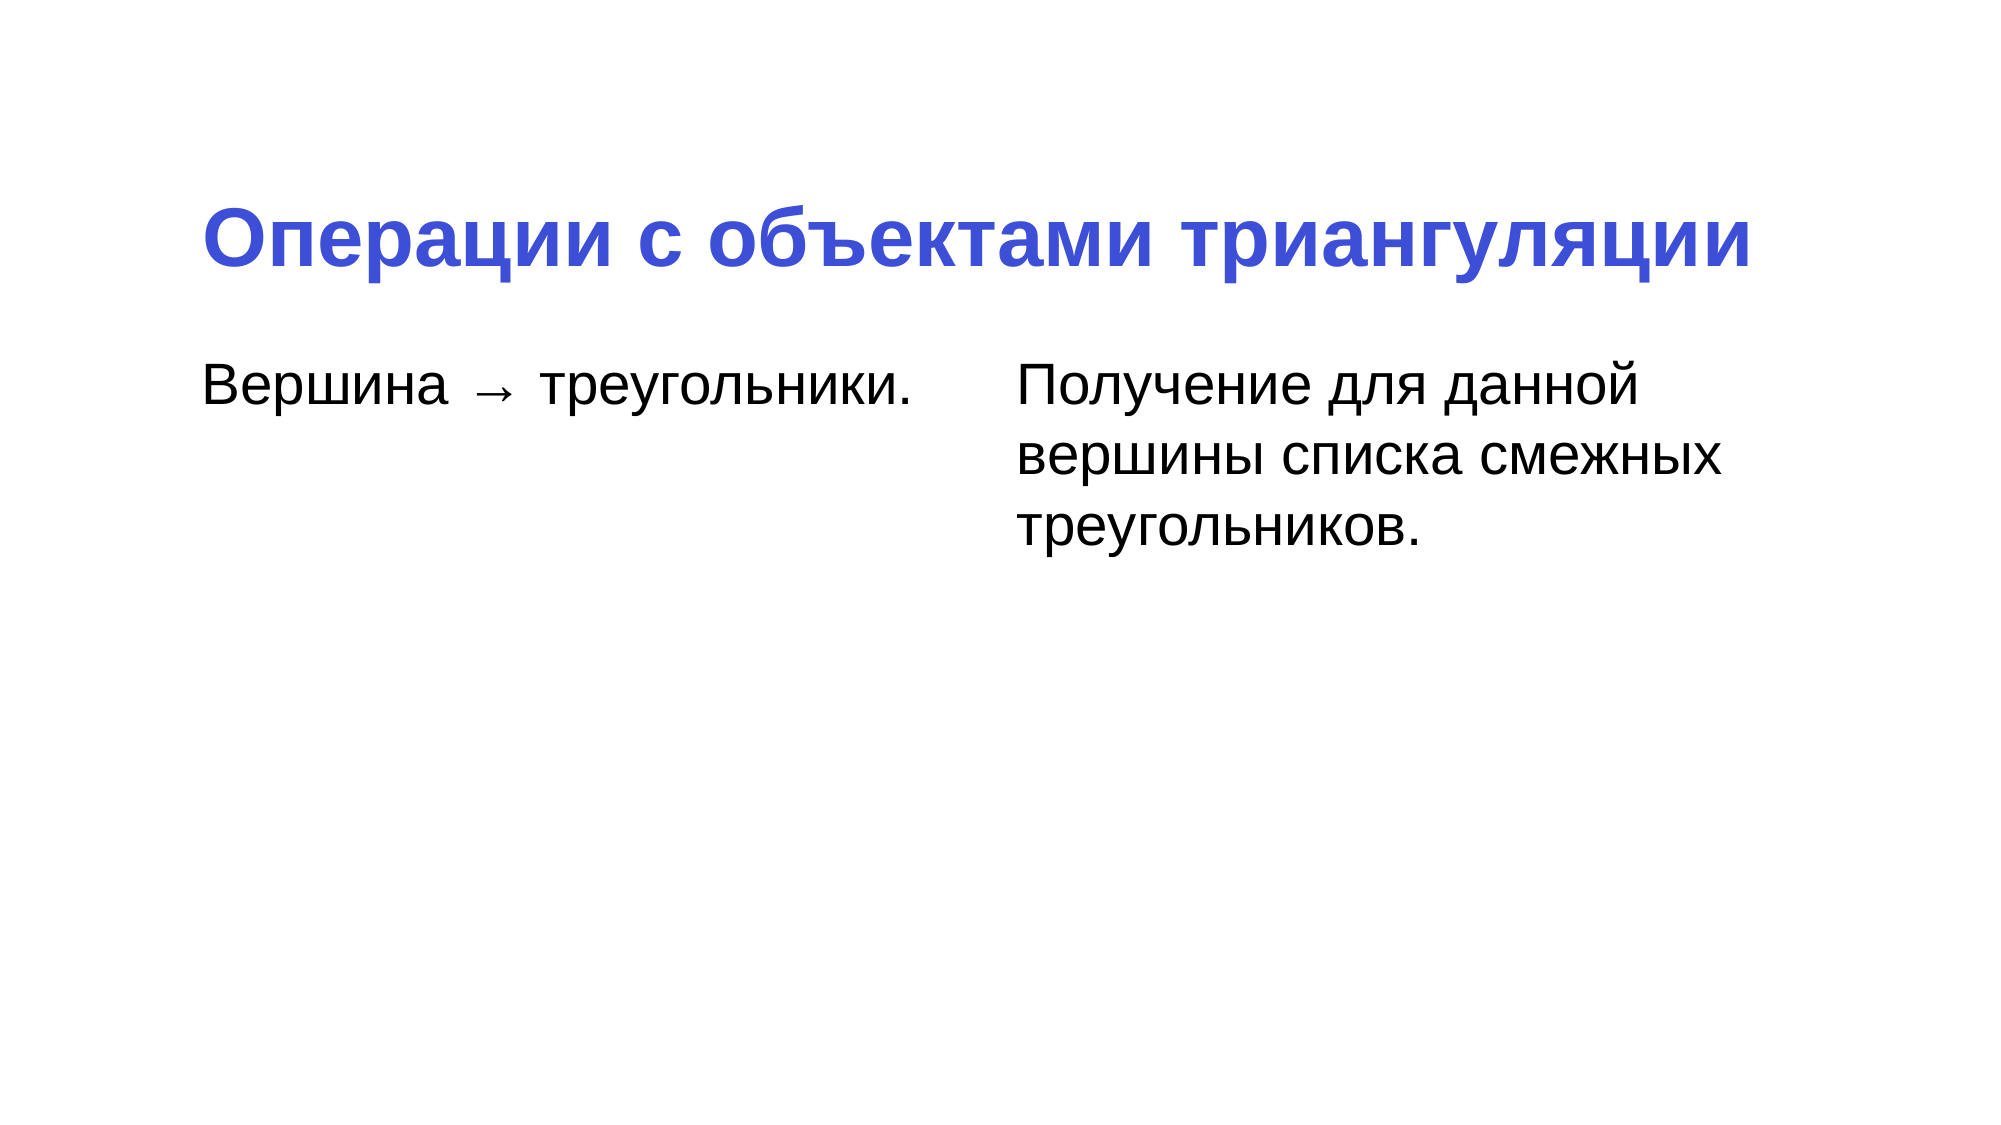

Операции с объектами триангуляции
Вершина → треугольники.
Получение для данной вершины списка смежных треугольников.